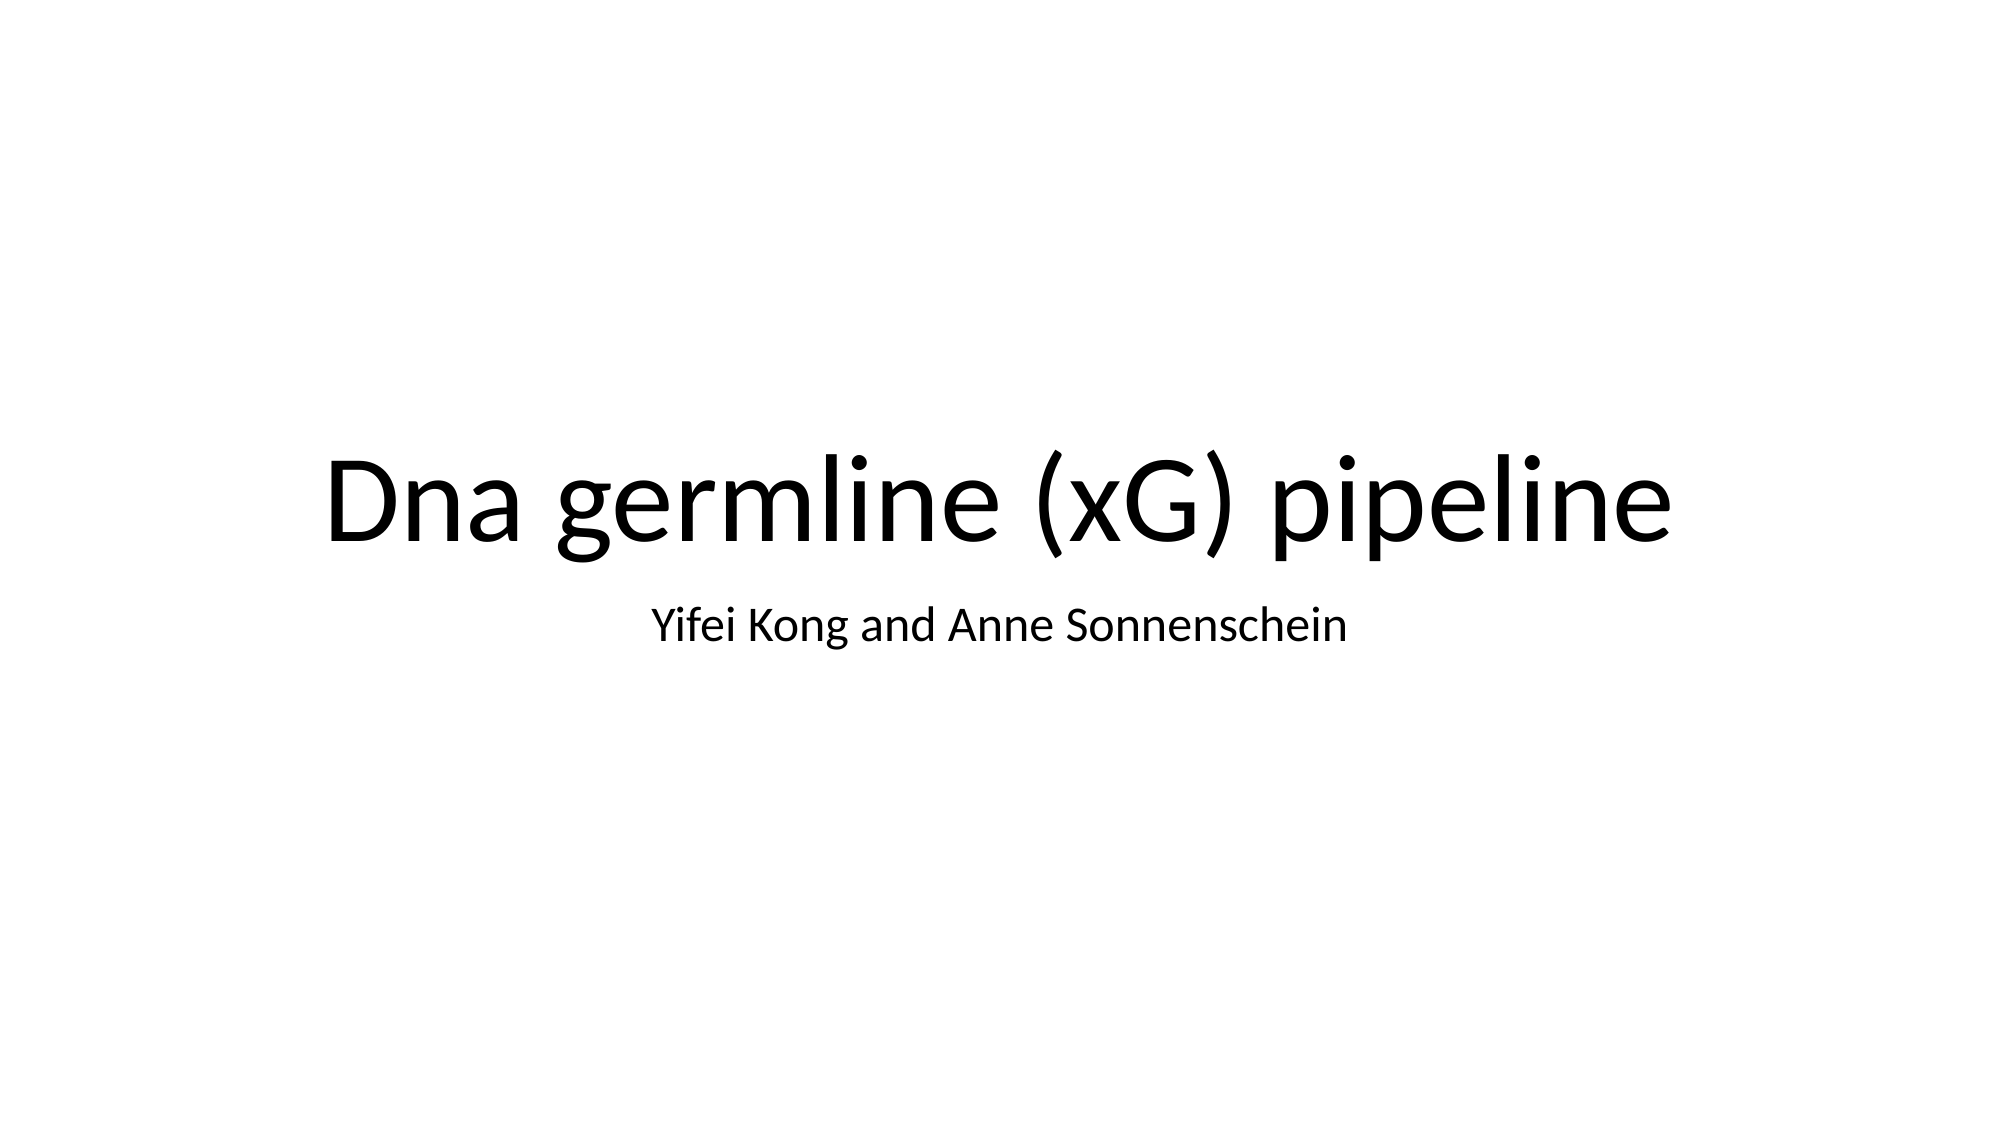

# Dna germline (xG) pipeline
Yifei Kong and Anne Sonnenschein